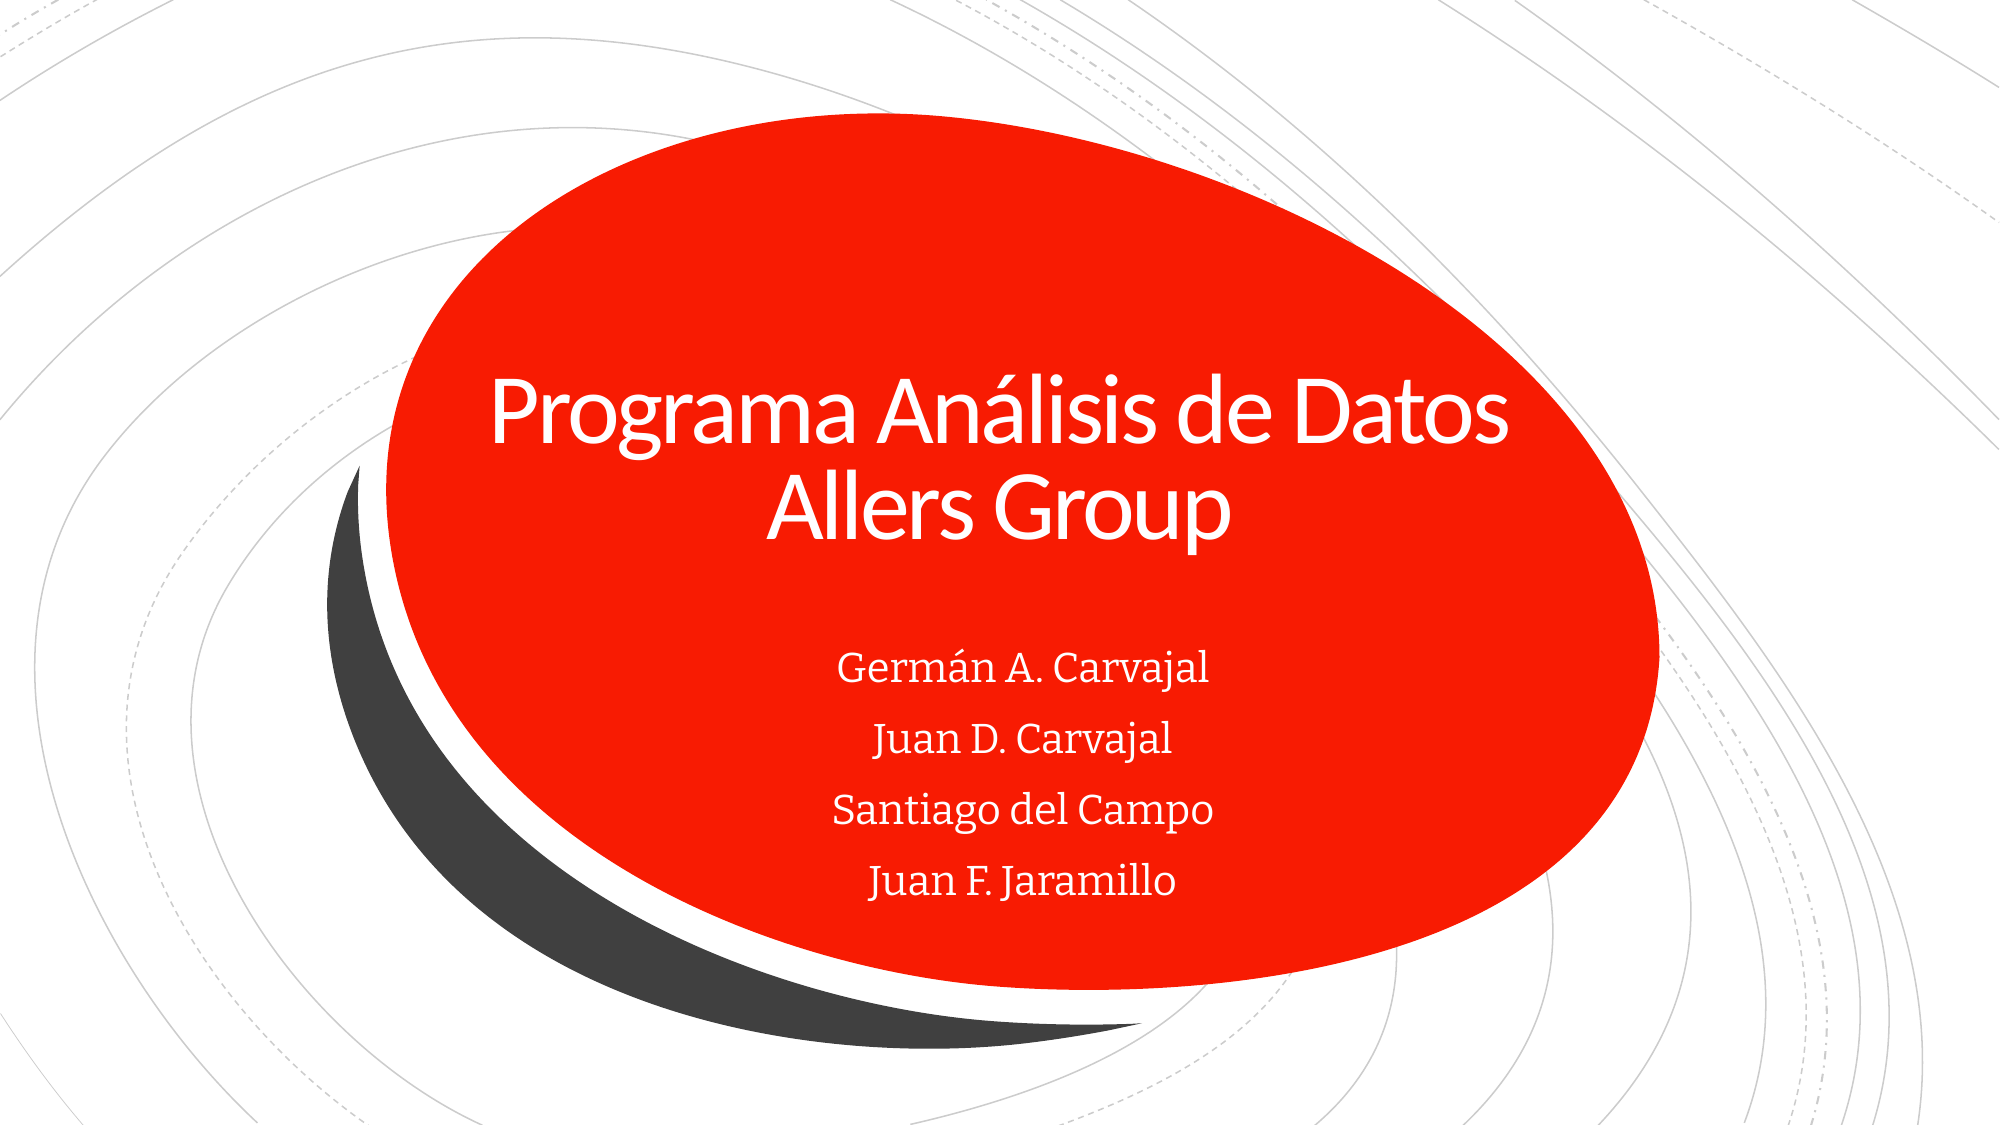

# Programa Análisis de Datos Allers Group

Germán A. Carvajal
Juan D. Carvajal
Santiago del Campo
Juan F. Jaramillo